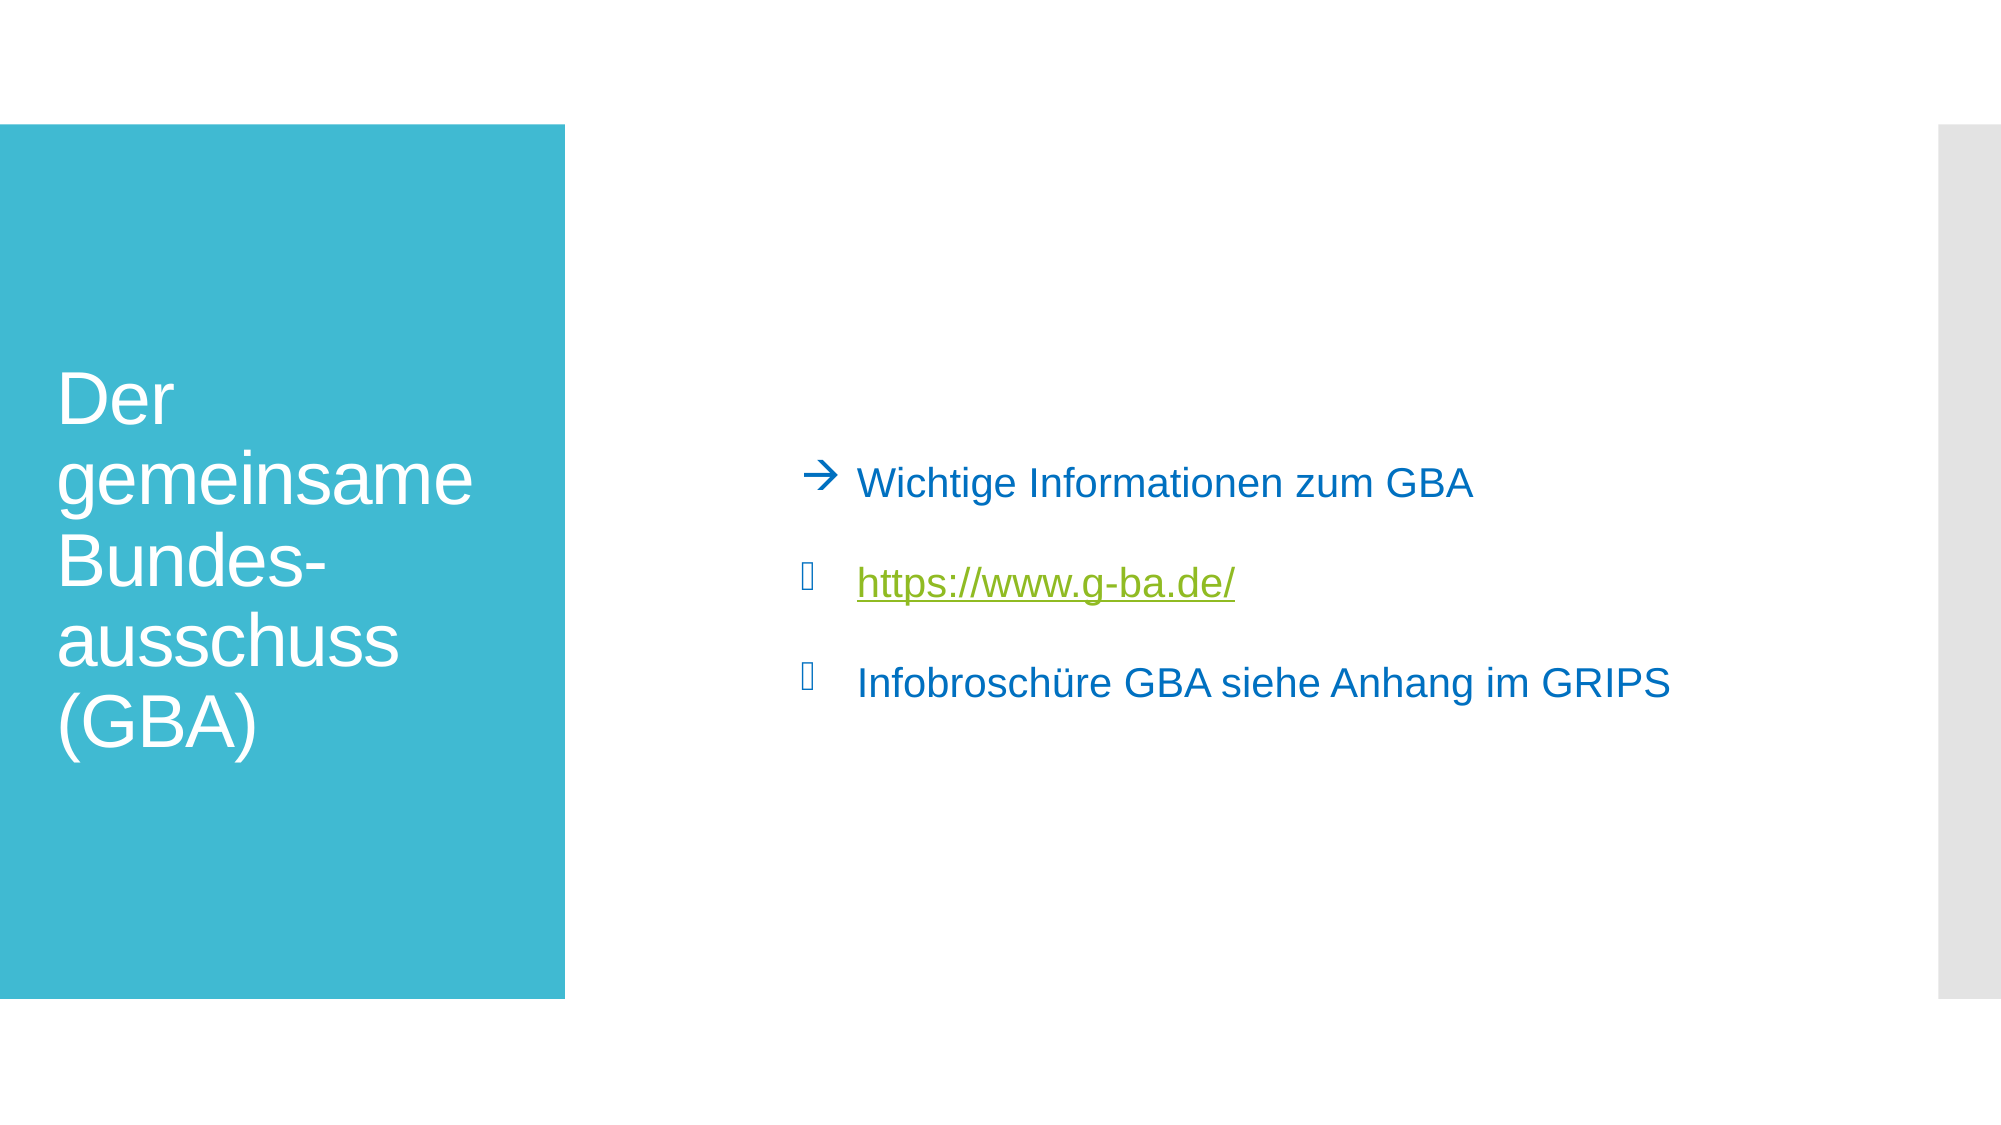

# Der gemeinsame Bundes-ausschuss (GBA)
Wichtige Informationen zum GBA

https://www.g-ba.de/

Infobroschüre GBA siehe Anhang im GRIPS